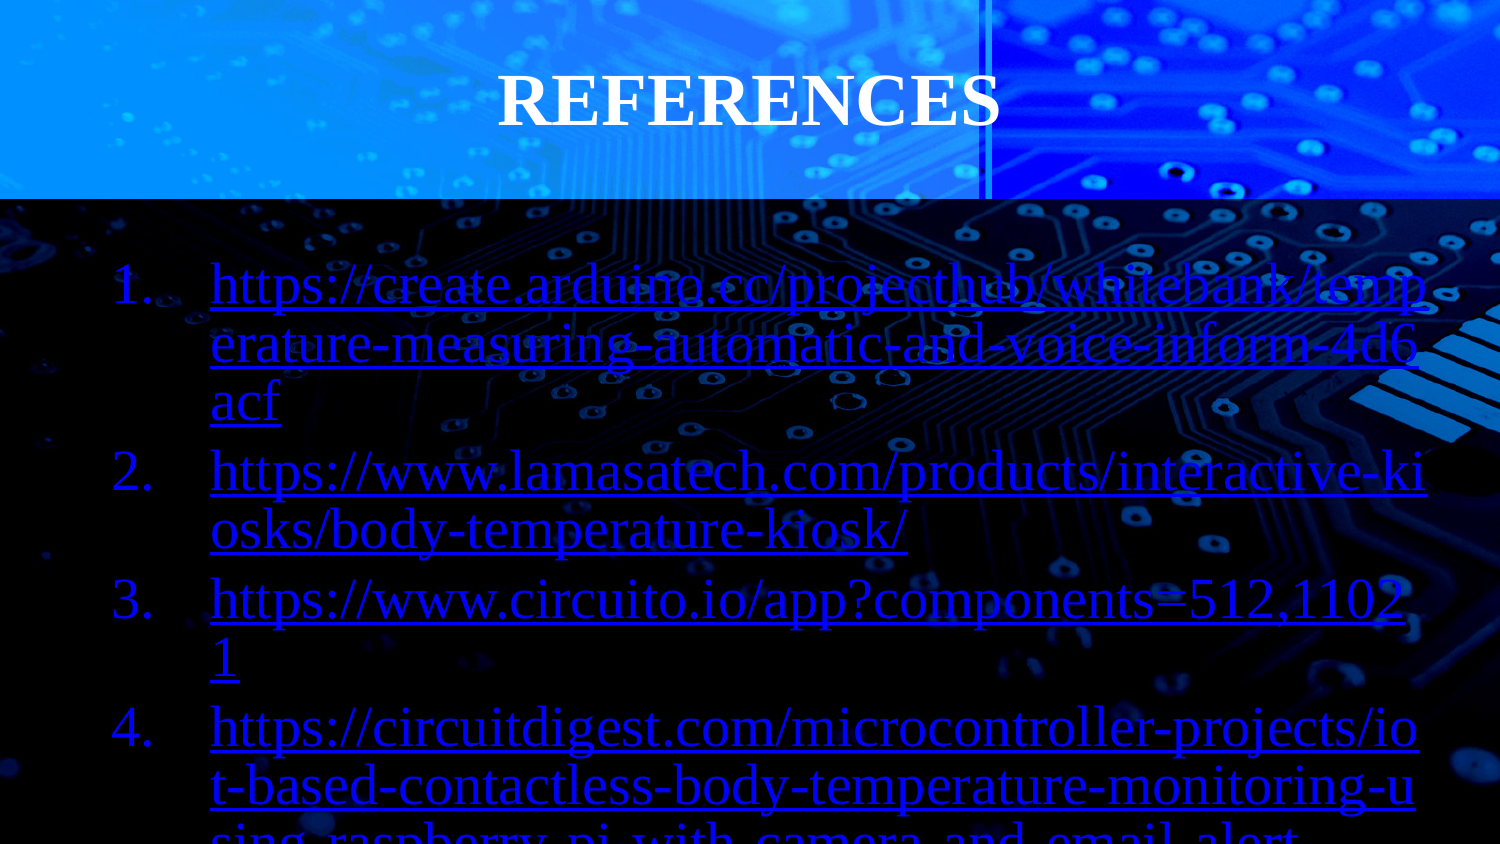

# REFERENCES
https://create.arduino.cc/projecthub/whitebank/temperature-measuring-automatic-and-voice-inform-4d6acf
https://www.lamasatech.com/products/interactive-kiosks/body-temperature-kiosk/
https://www.circuito.io/app?components=512,11021
https://circuitdigest.com/microcontroller-projects/iot-based-contactless-body-temperature-monitoring-using-raspberry-pi-with-camera-and-email-alert
https://circuitdigest.com/microcontroller-projects/ir-thermometer-using-arduino-and-ir-temperature-sensor
https://www.pyimagesearch.com/2018/06/25/raspberry-pi-face-recognition/